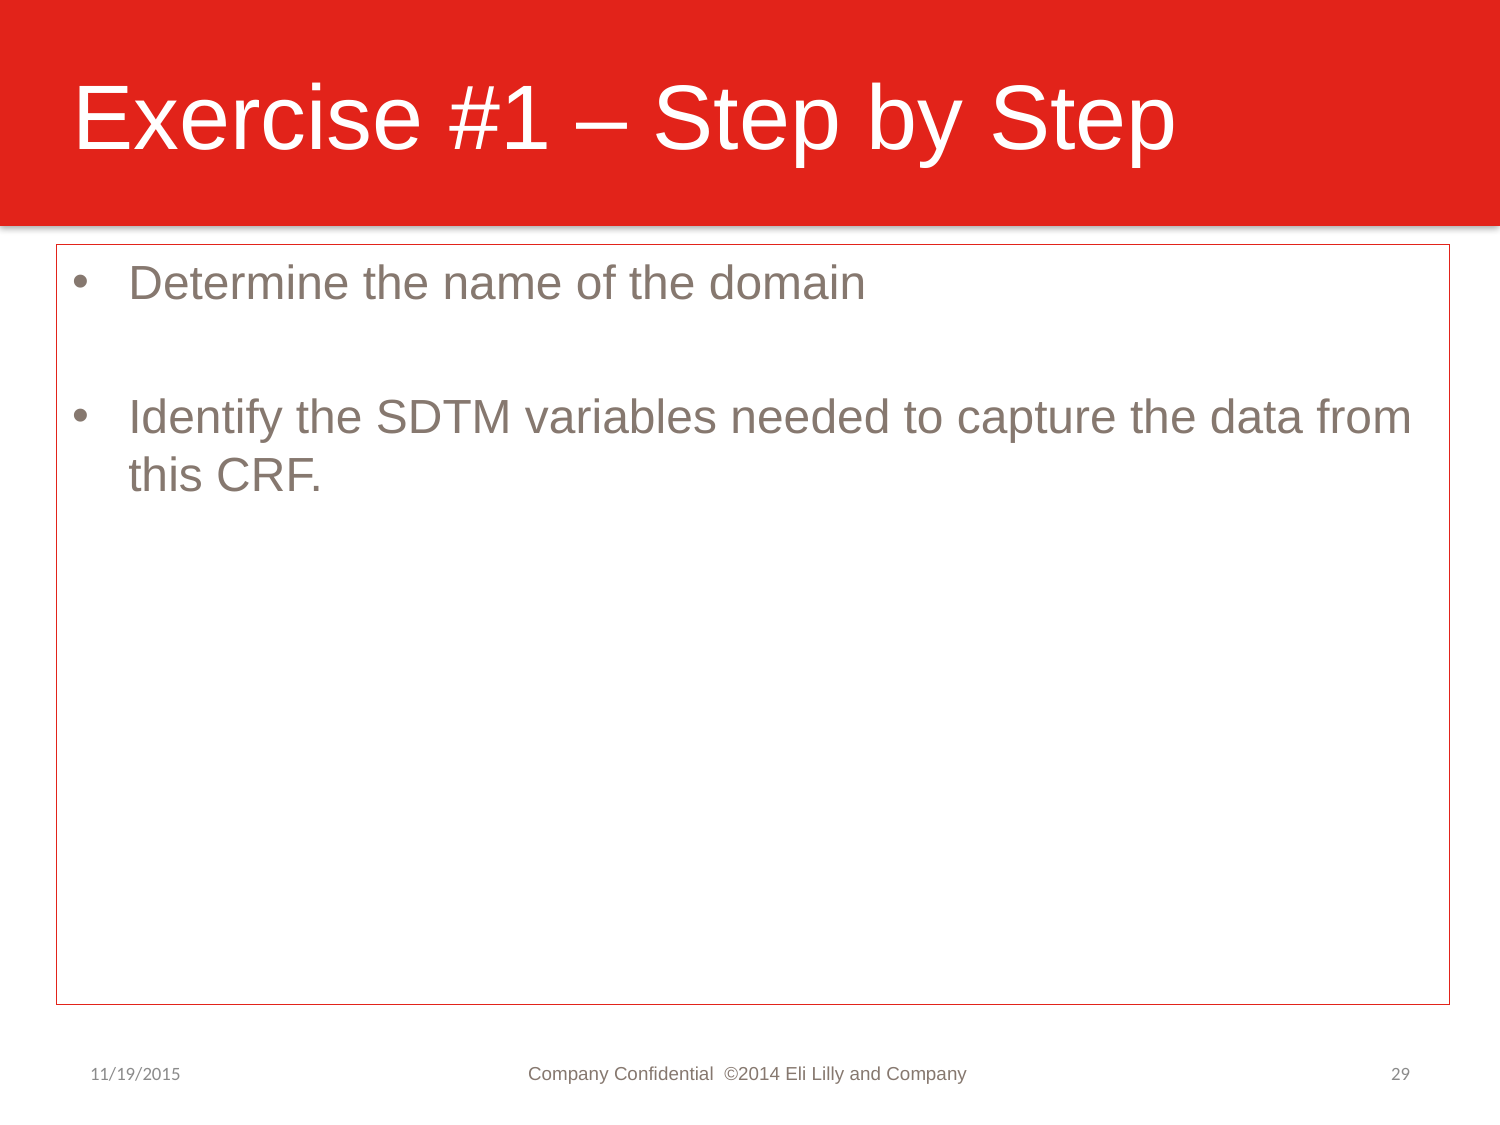

# Exercise #1 – Step by Step
Determine the name of the domain

Identify the SDTM variables needed to capture the data from this CRF.

11/19/2015
Company Confidential  ©2014 Eli Lilly and Company
29